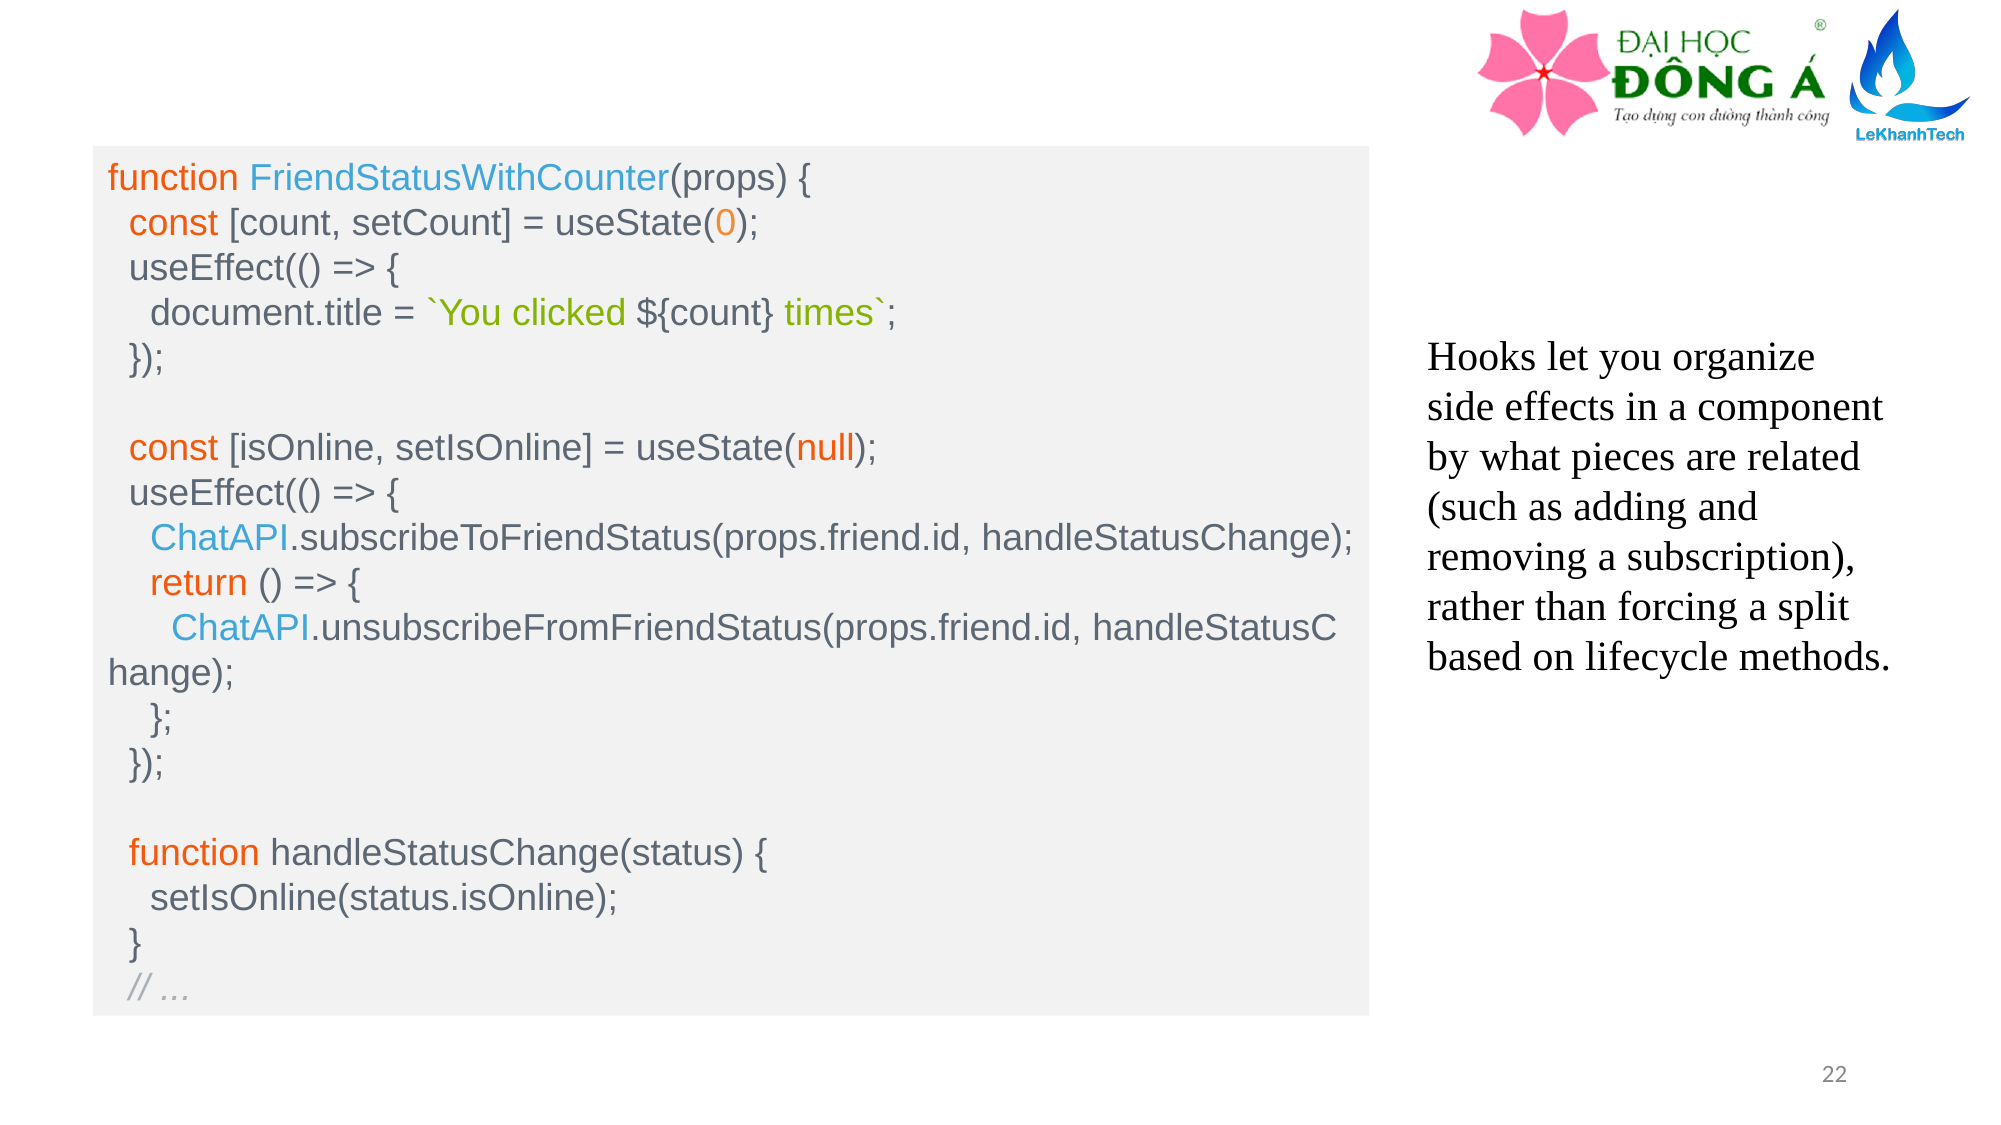

function FriendStatusWithCounter(props) {
  const [count, setCount] = useState(0);
  useEffect(() => {
    document.title = `You clicked ${count} times`;
  });
  const [isOnline, setIsOnline] = useState(null);
  useEffect(() => {
    ChatAPI.subscribeToFriendStatus(props.friend.id, handleStatusChange);
    return () => {
      ChatAPI.unsubscribeFromFriendStatus(props.friend.id, handleStatusChange);
    };
  });
  function handleStatusChange(status) {
    setIsOnline(status.isOnline);
  }
  // ...
Hooks let you organize side effects in a component by what pieces are related (such as adding and removing a subscription), rather than forcing a split based on lifecycle methods.
22